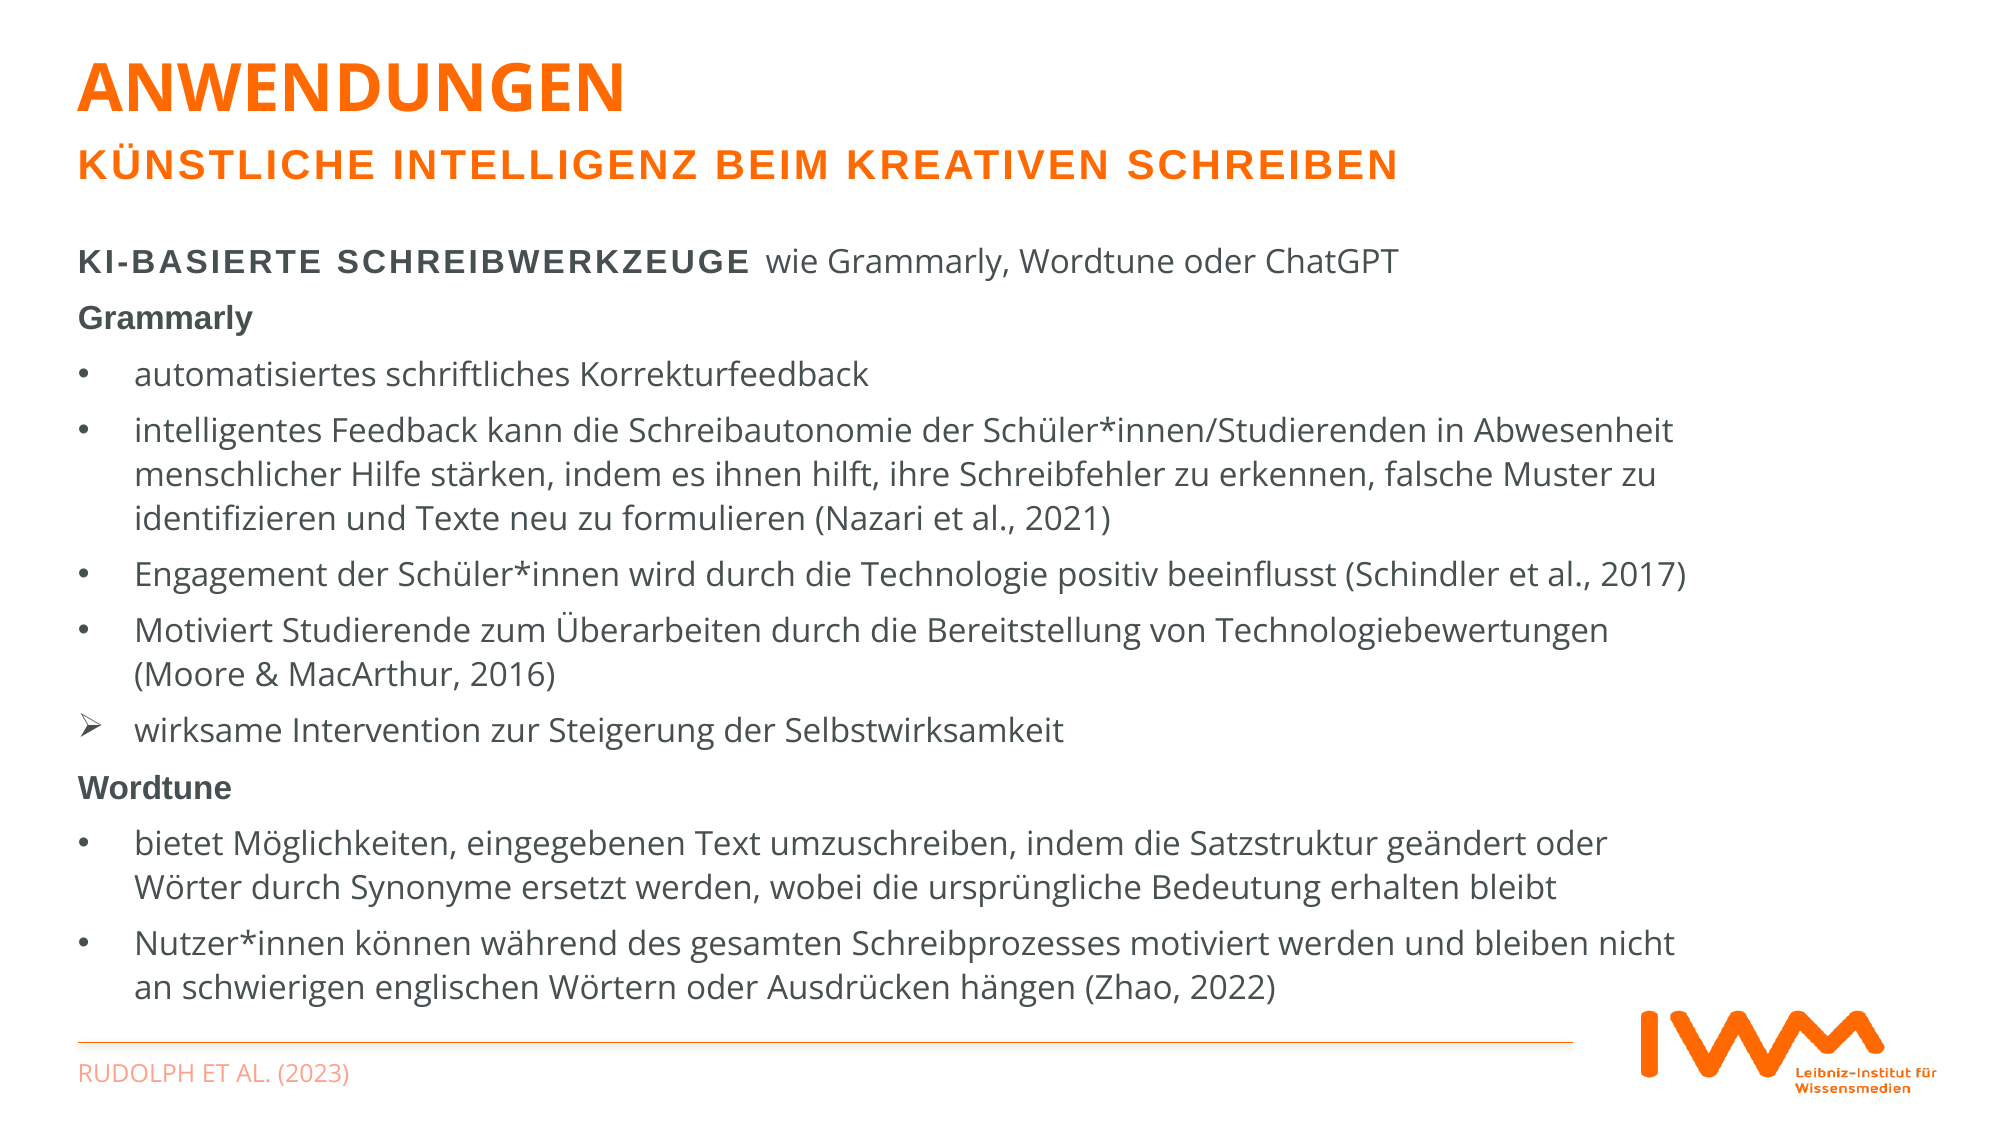

# Anwendungen
künstliche Intelligenz beim kreativen schreiben
KI-basierte Schreibwerkzeuge wie Grammarly, Wordtune oder ChatGPT
Grammarly
automatisiertes schriftliches Korrekturfeedback
intelligentes Feedback kann die Schreibautonomie der Schüler*innen/Studierenden in Abwesenheit menschlicher Hilfe stärken, indem es ihnen hilft, ihre Schreibfehler zu erkennen, falsche Muster zu identifizieren und Texte neu zu formulieren (Nazari et al., 2021)
Engagement der Schüler*innen wird durch die Technologie positiv beeinflusst (Schindler et al., 2017)
Motiviert Studierende zum Überarbeiten durch die Bereitstellung von Technologiebewertungen (Moore & MacArthur, 2016)
wirksame Intervention zur Steigerung der Selbstwirksamkeit
Wordtune
bietet Möglichkeiten, eingegebenen Text umzuschreiben, indem die Satzstruktur geändert oder Wörter durch Synonyme ersetzt werden, wobei die ursprüngliche Bedeutung erhalten bleibt
Nutzer*innen können während des gesamten Schreibprozesses motiviert werden und bleiben nicht an schwierigen englischen Wörtern oder Ausdrücken hängen (Zhao, 2022)

Rudolph et al. (2023)